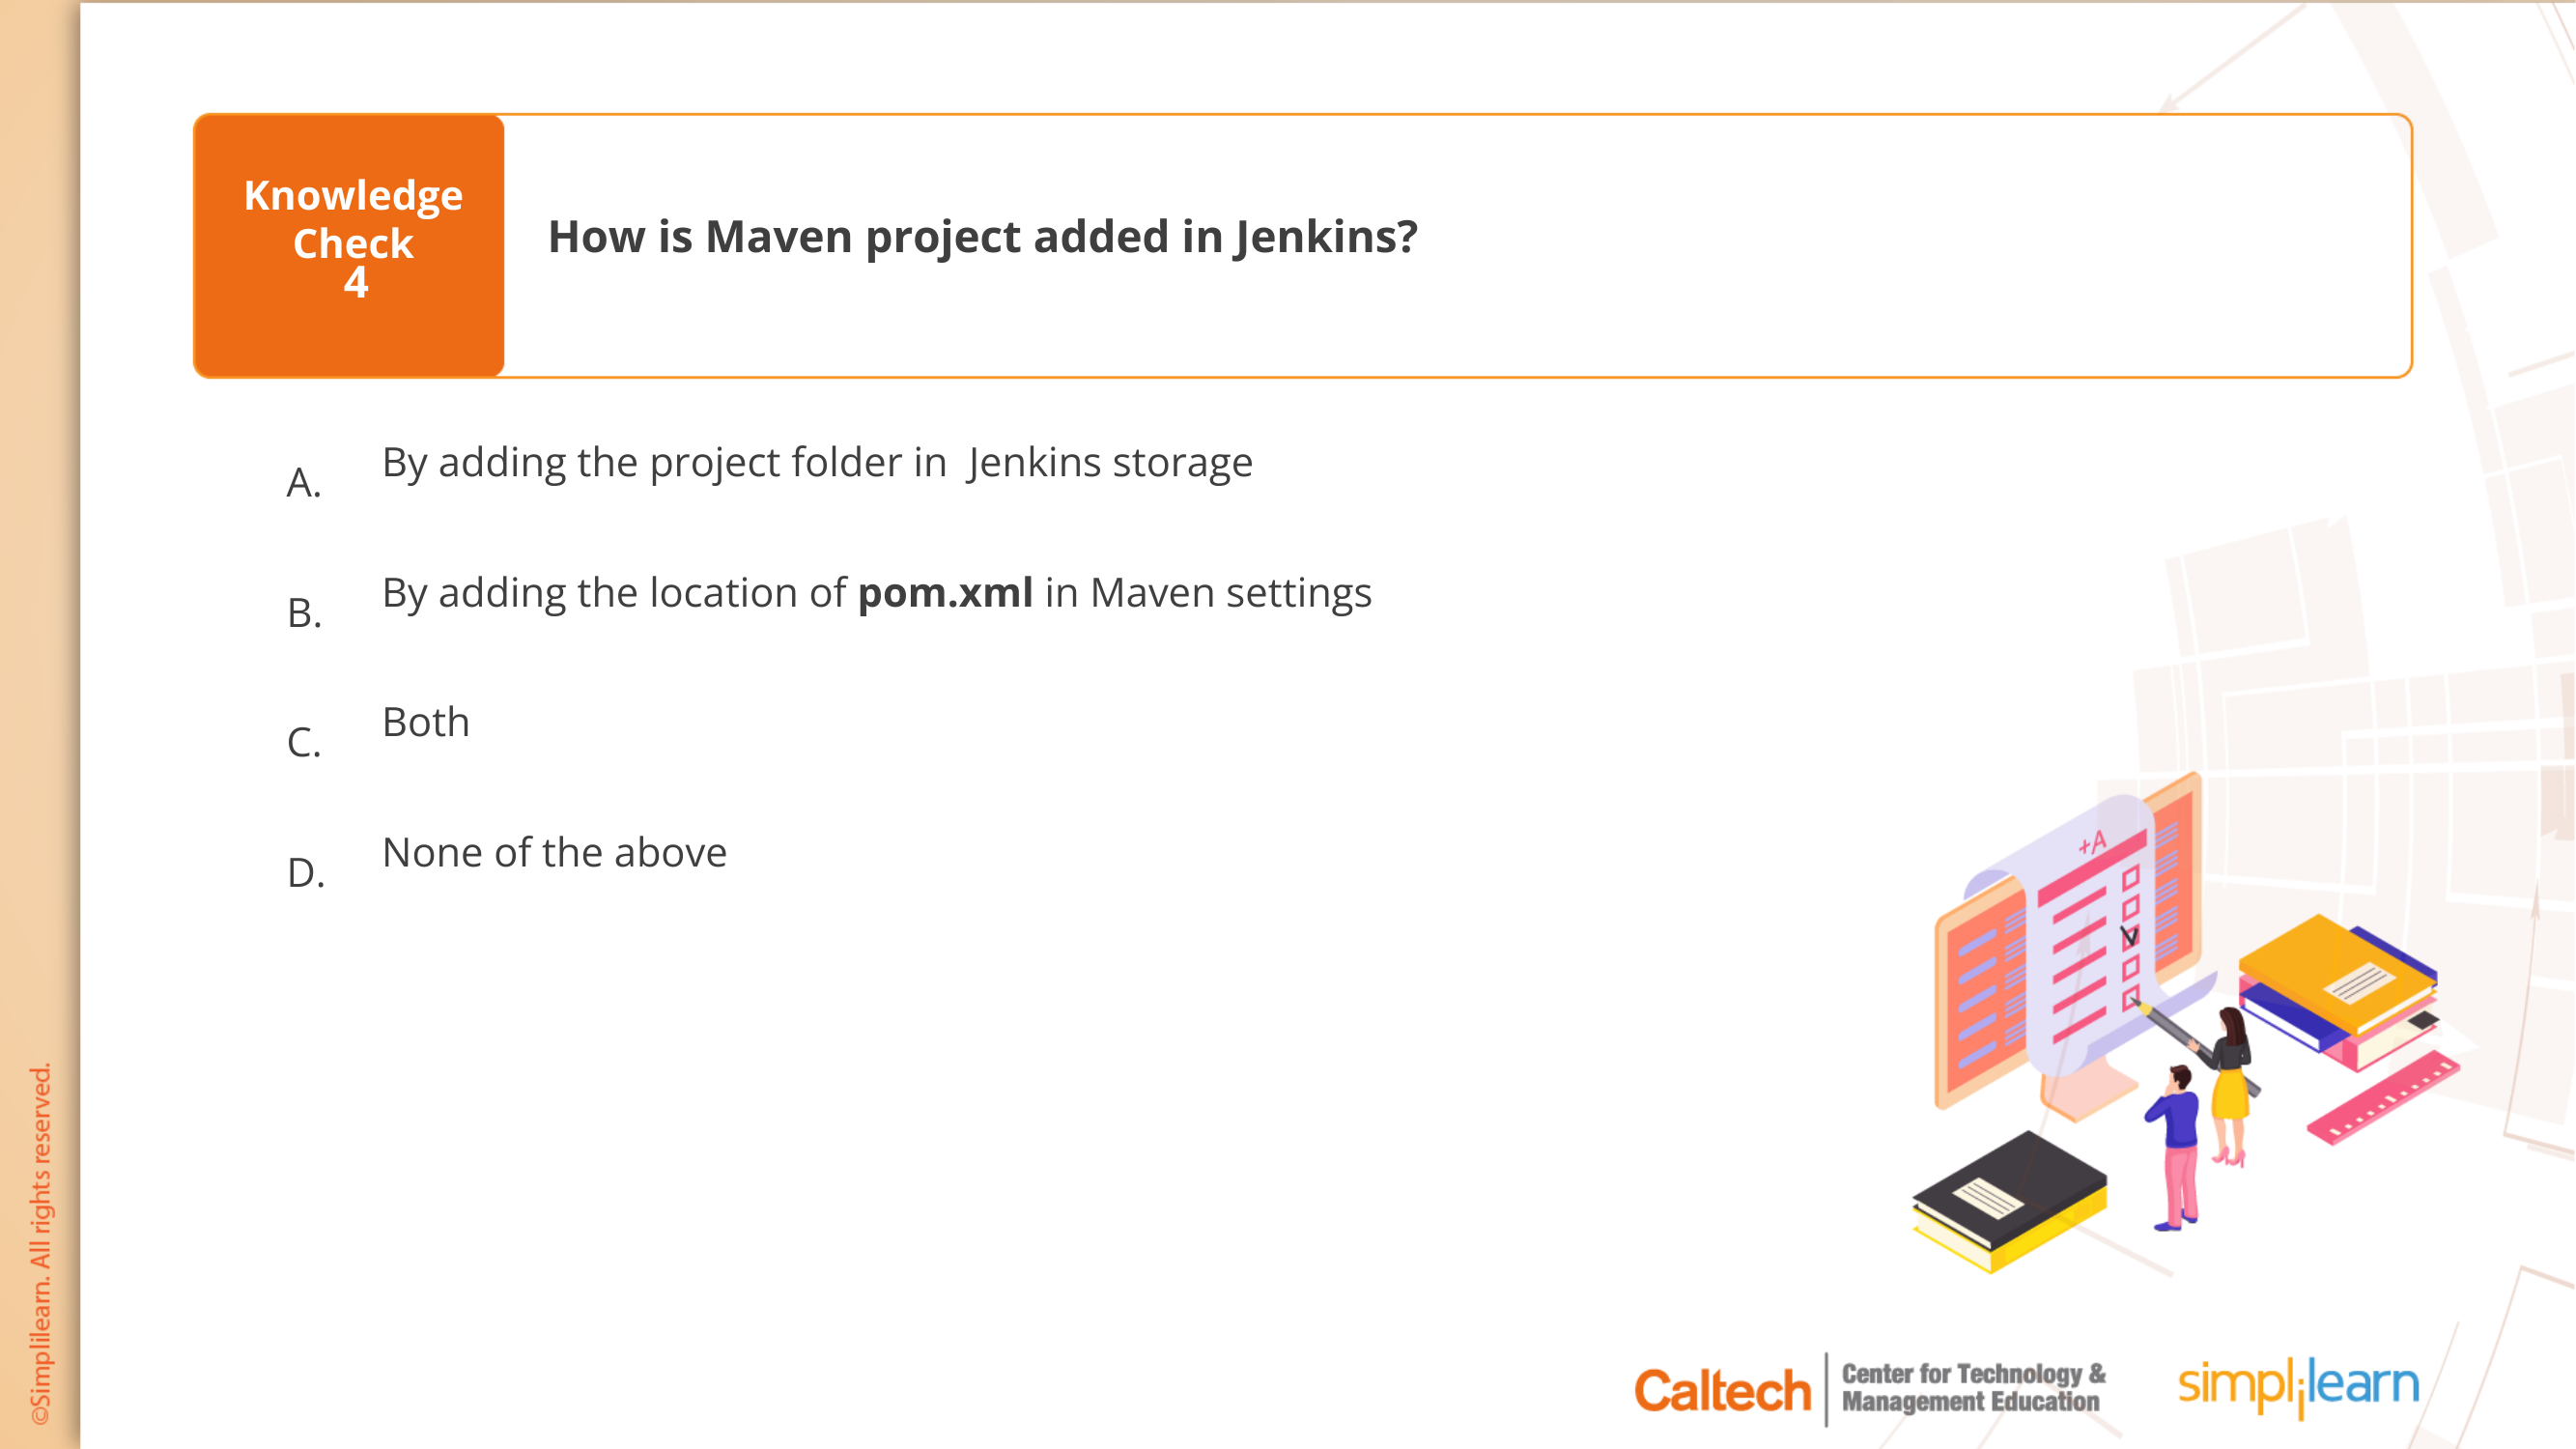

How is Maven project added in Jenkins?
4
By adding the project folder in  Jenkins storage
By adding the location of pom.xml in Maven settings
Both
None of the above